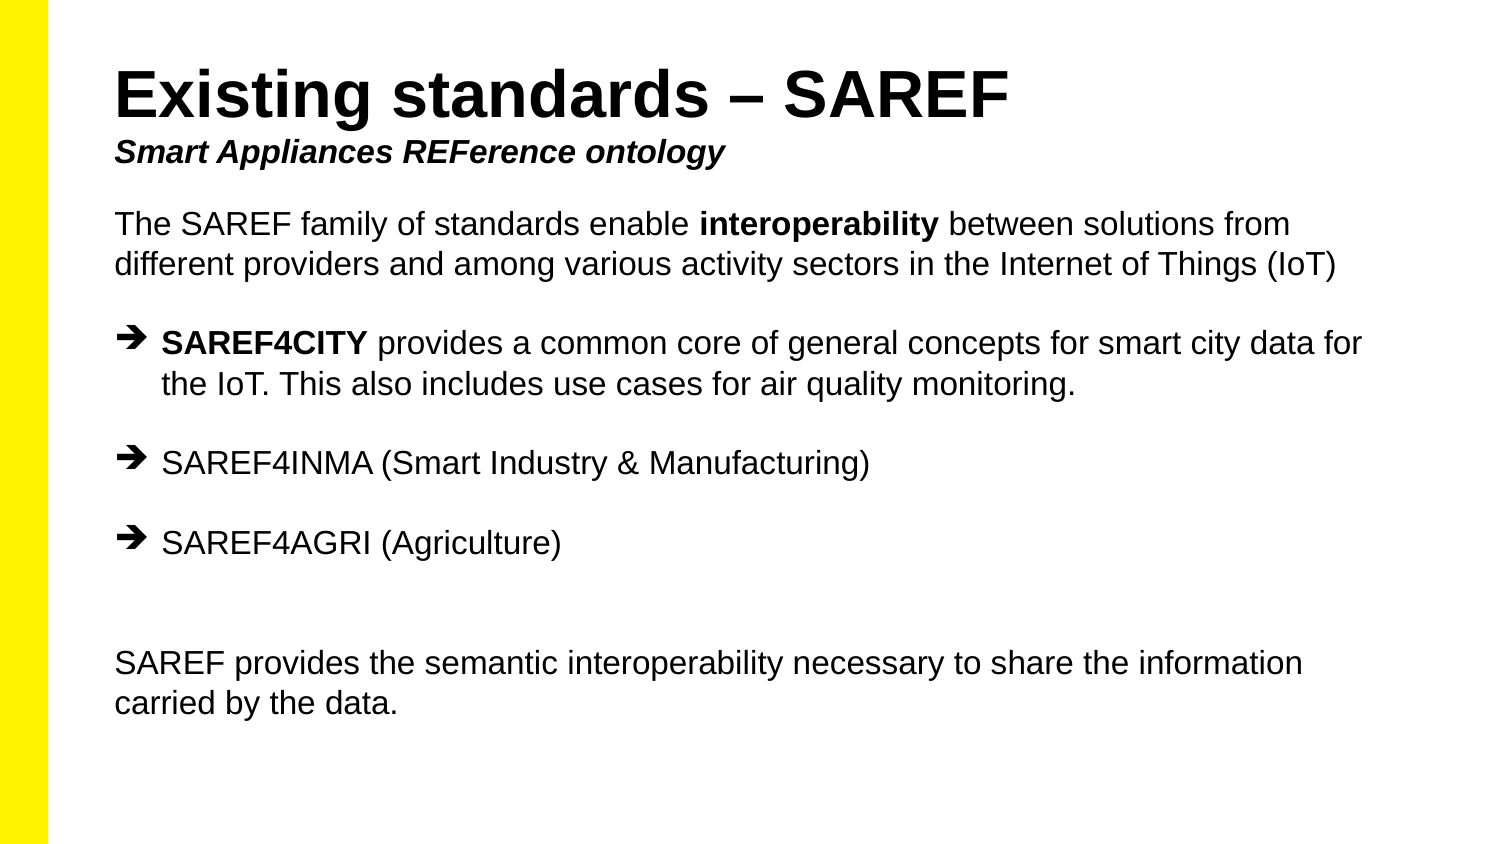

Existing standards – SAREF
Smart Appliances REFerence ontology
The SAREF family of standards enable interoperability between solutions from different providers and among various activity sectors in the Internet of Things (IoT)
SAREF4CITY provides a common core of general concepts for smart city data for the IoT. This also includes use cases for air quality monitoring.
SAREF4INMA (Smart Industry & Manufacturing)
SAREF4AGRI (Agriculture)
SAREF provides the semantic interoperability necessary to share the information carried by the data.